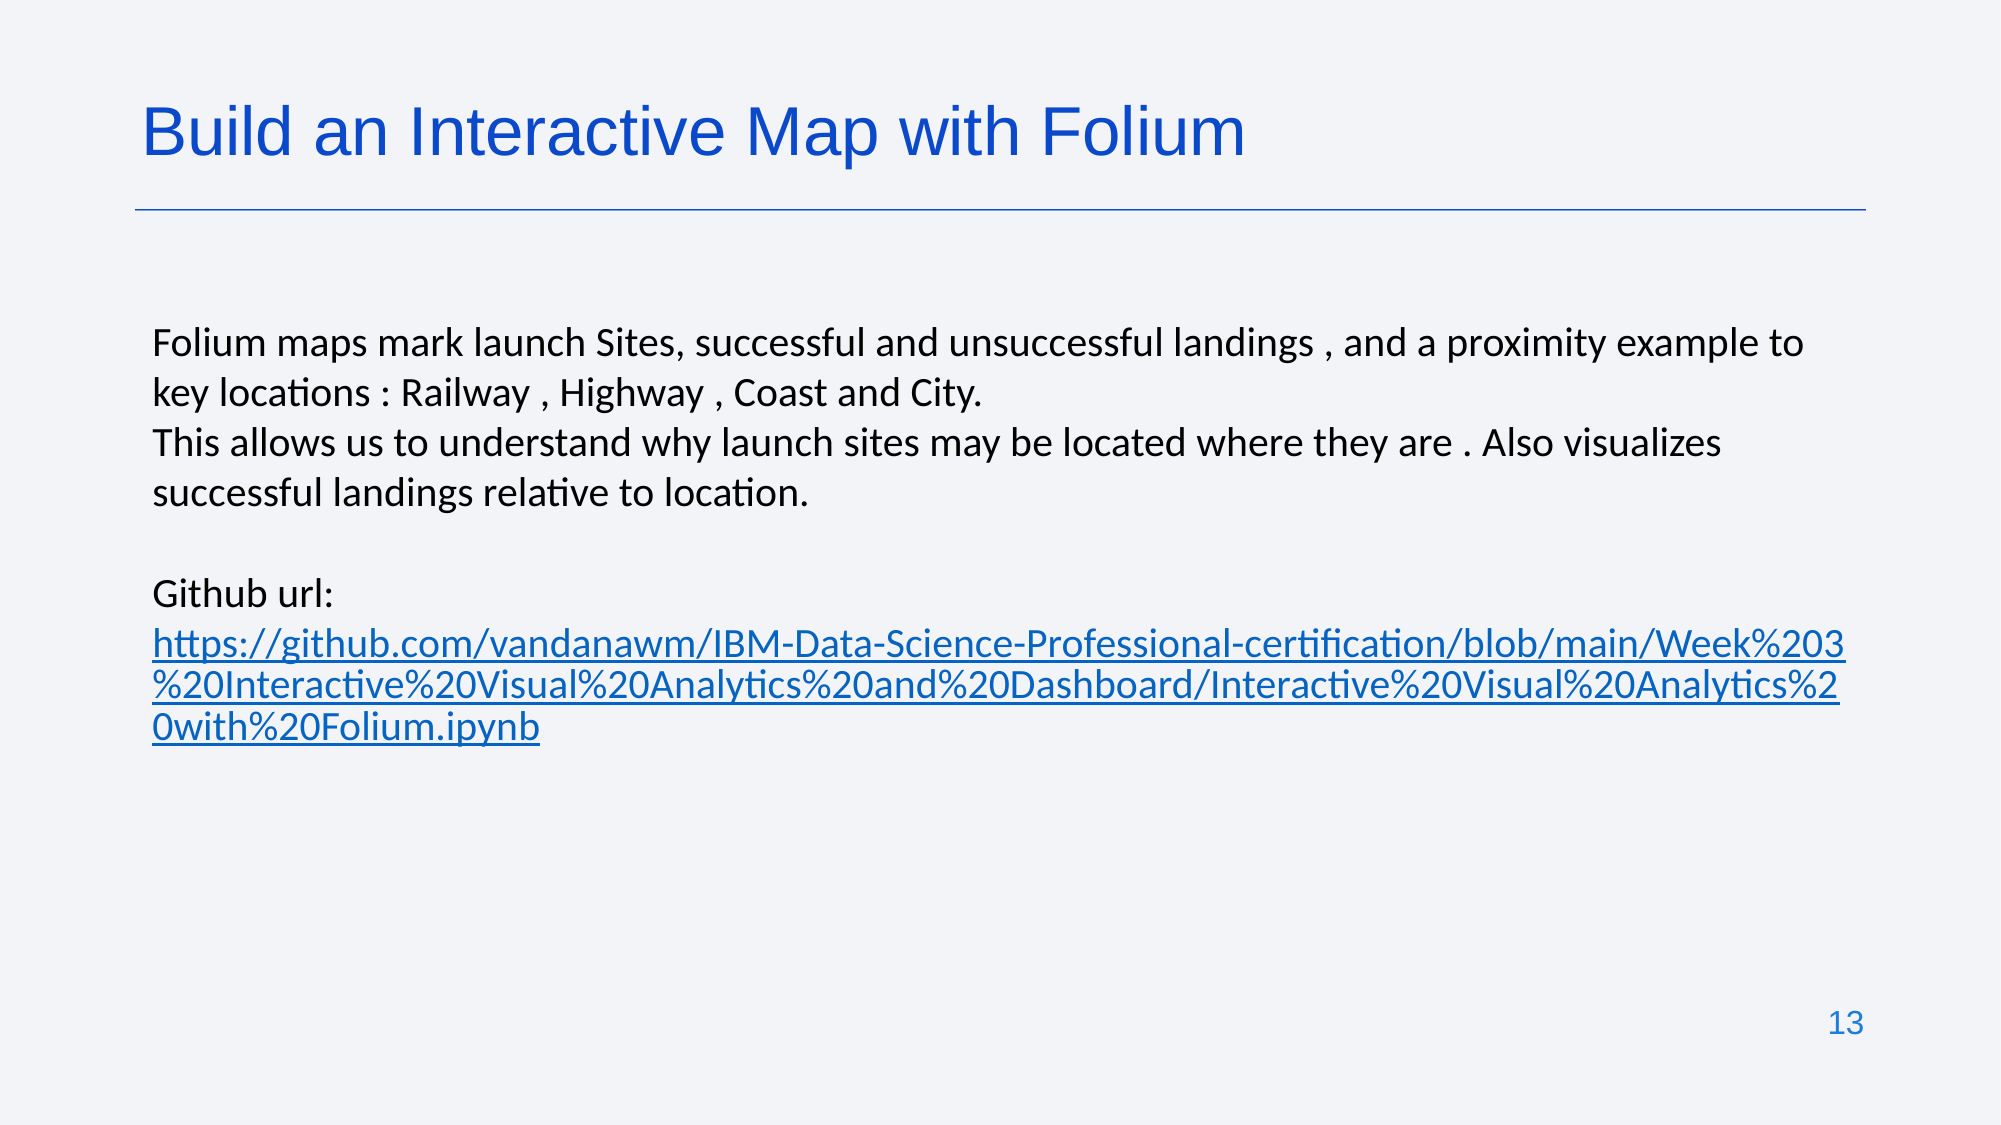

Build an Interactive Map with Folium
Folium maps mark launch Sites, successful and unsuccessful landings , and a proximity example to key locations : Railway , Highway , Coast and City.
This allows us to understand why launch sites may be located where they are . Also visualizes successful landings relative to location.

Github url:
https://github.com/vandanawm/IBM-Data-Science-Professional-certification/blob/main/Week%203%20Interactive%20Visual%20Analytics%20and%20Dashboard/Interactive%20Visual%20Analytics%20with%20Folium.ipynb

13